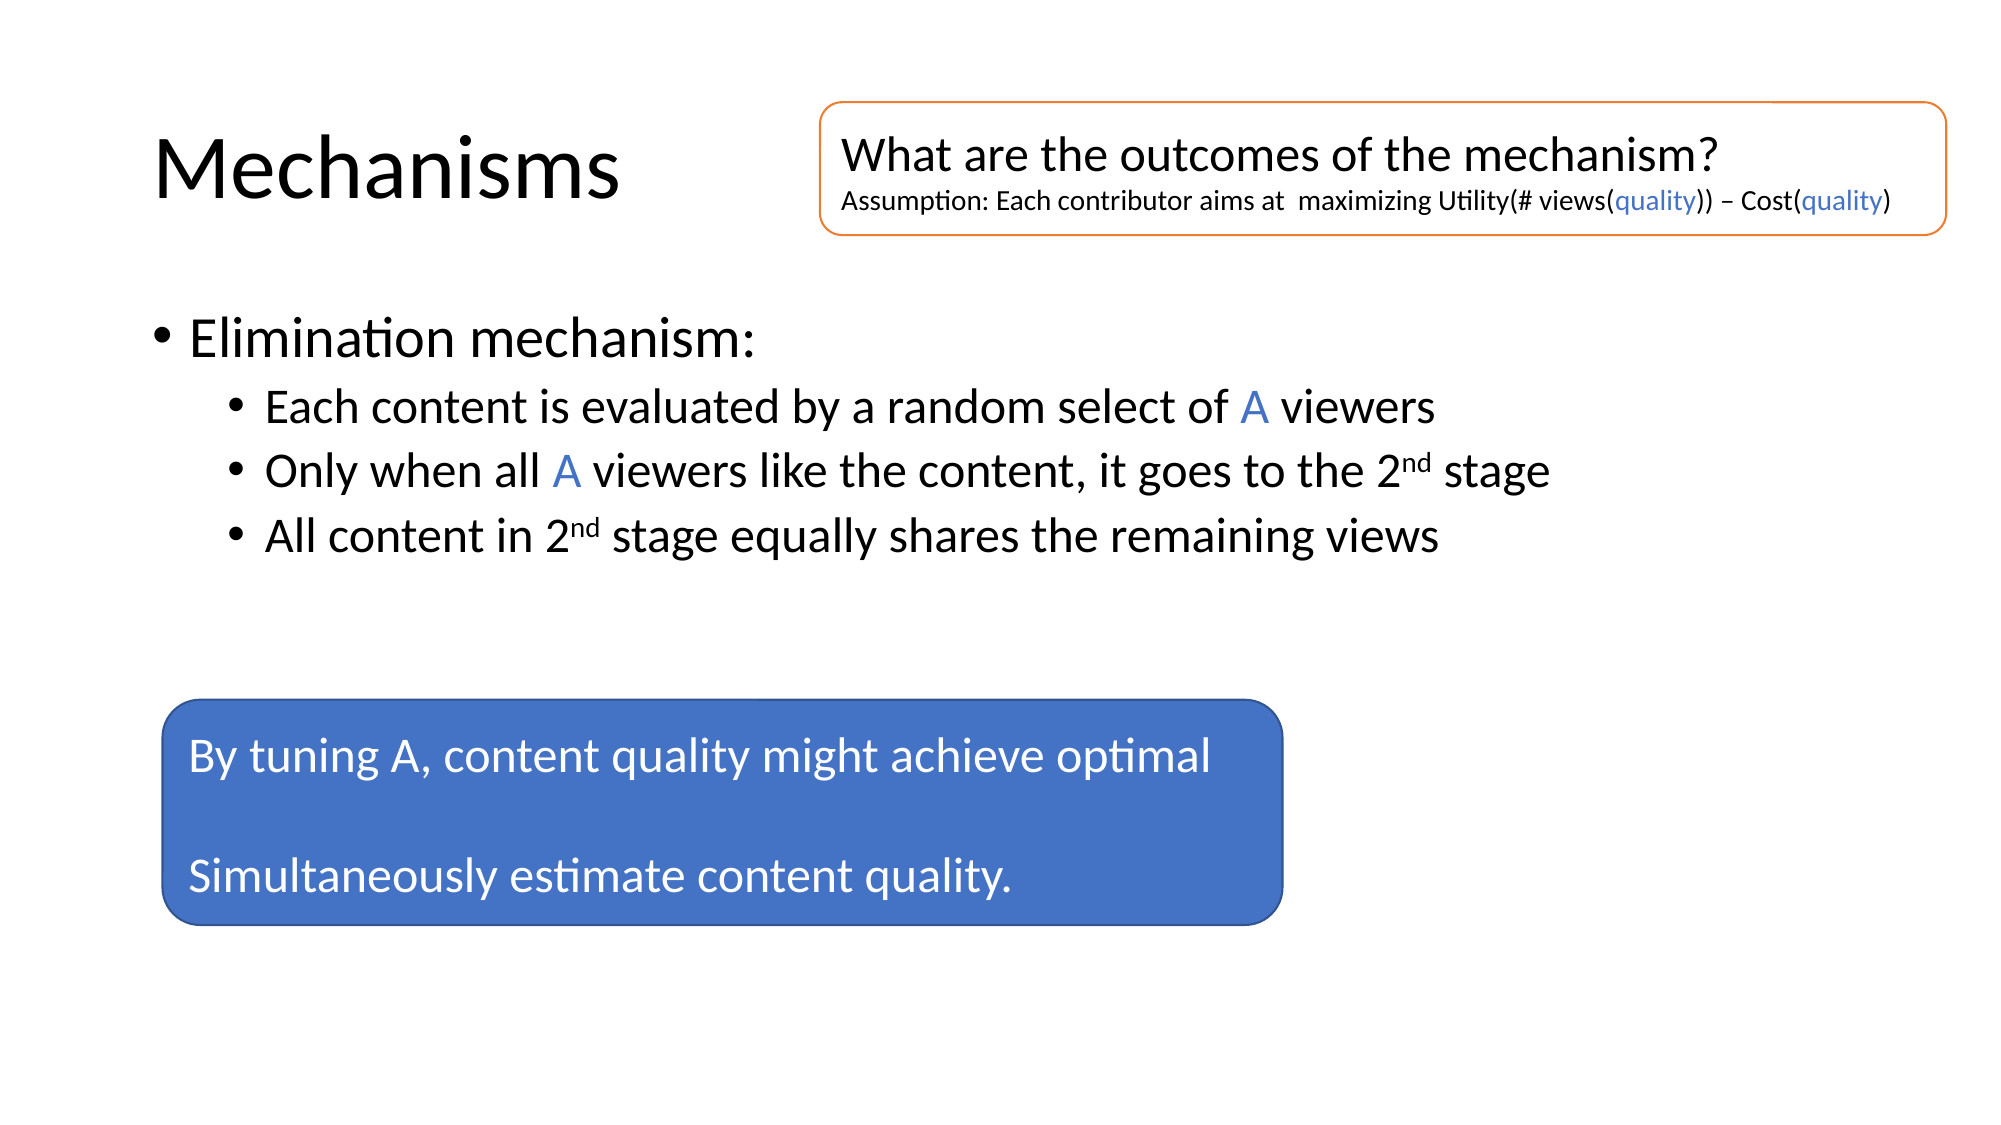

# Mechanisms
What are the outcomes of the mechanism?
Assumption: Each contributor aims at  maximizing Utility(# views(quality)) – Cost(quality)
Elimination mechanism:
Each content is evaluated by a random select of A viewers
Only when all A viewers like the content, it goes to the 2nd stage
All content in 2nd stage equally shares the remaining views
By tuning A, content quality might achieve optimal

Simultaneously estimate content quality.